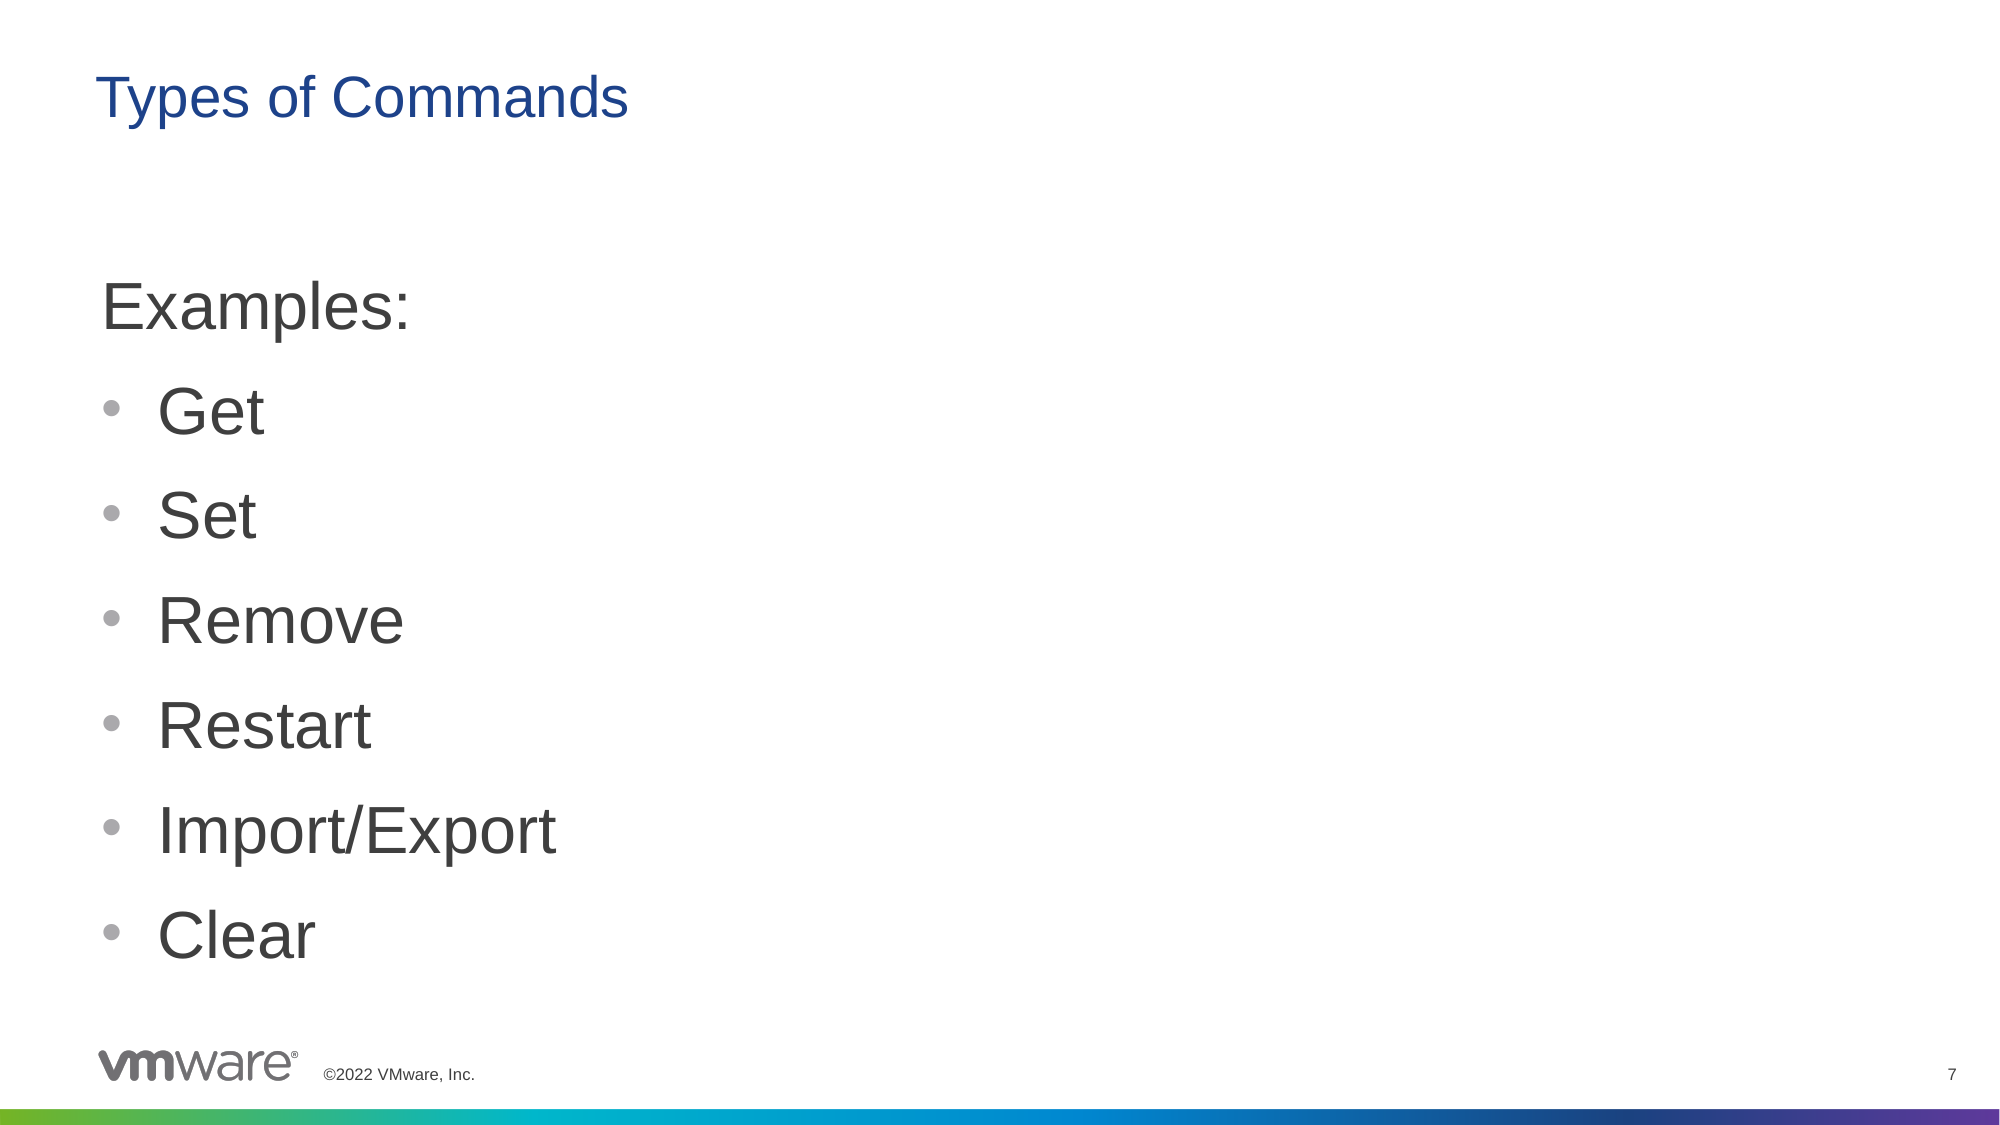

# Types of Commands

Examples:
Get
Set
Remove
Restart
Import/Export
Clear